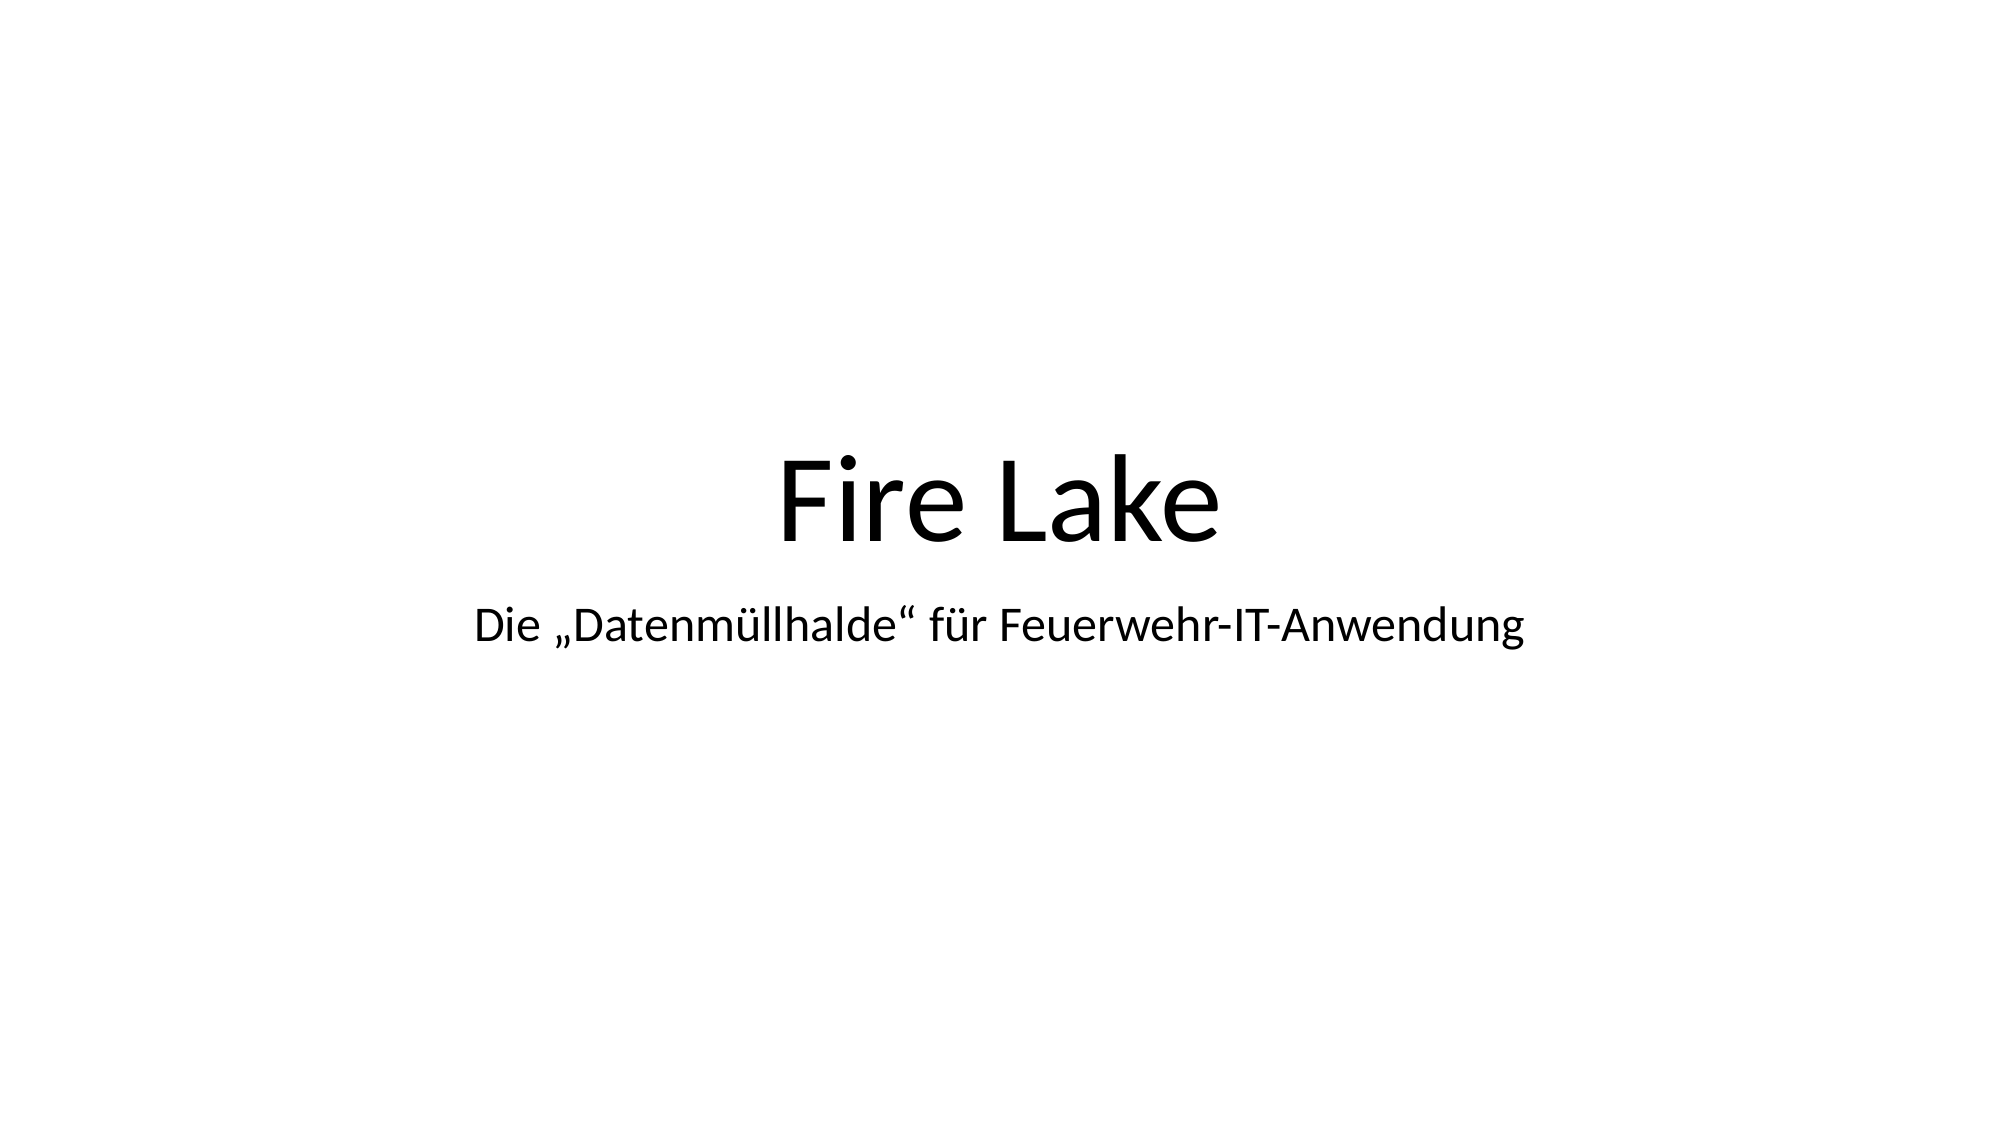

# Fire Lake
Die „Datenmüllhalde“ für Feuerwehr-IT-Anwendung